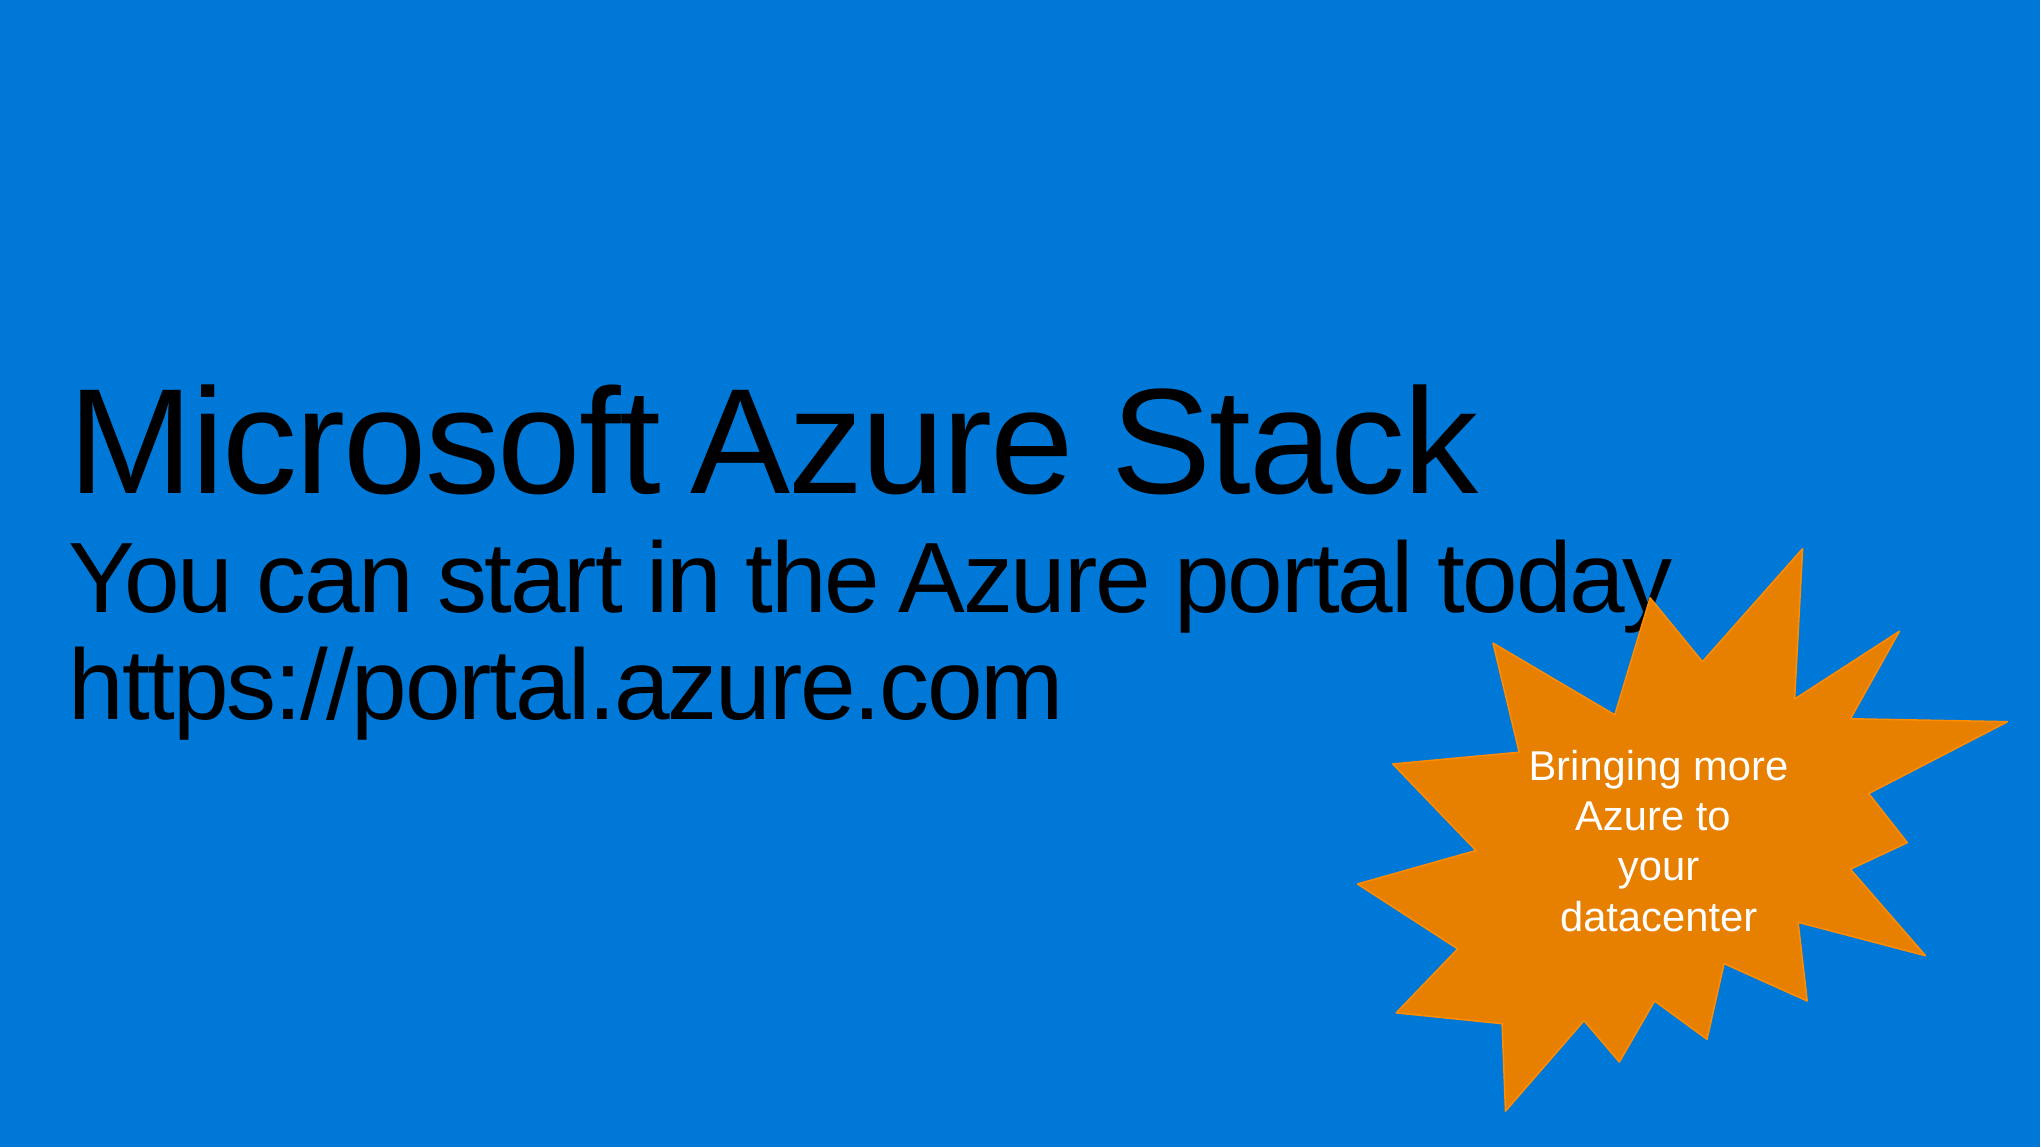

# Microsoft Azure Stack You can start in the Azure portal today https://portal.azure.com
Bringing more Azure to
your datacenter